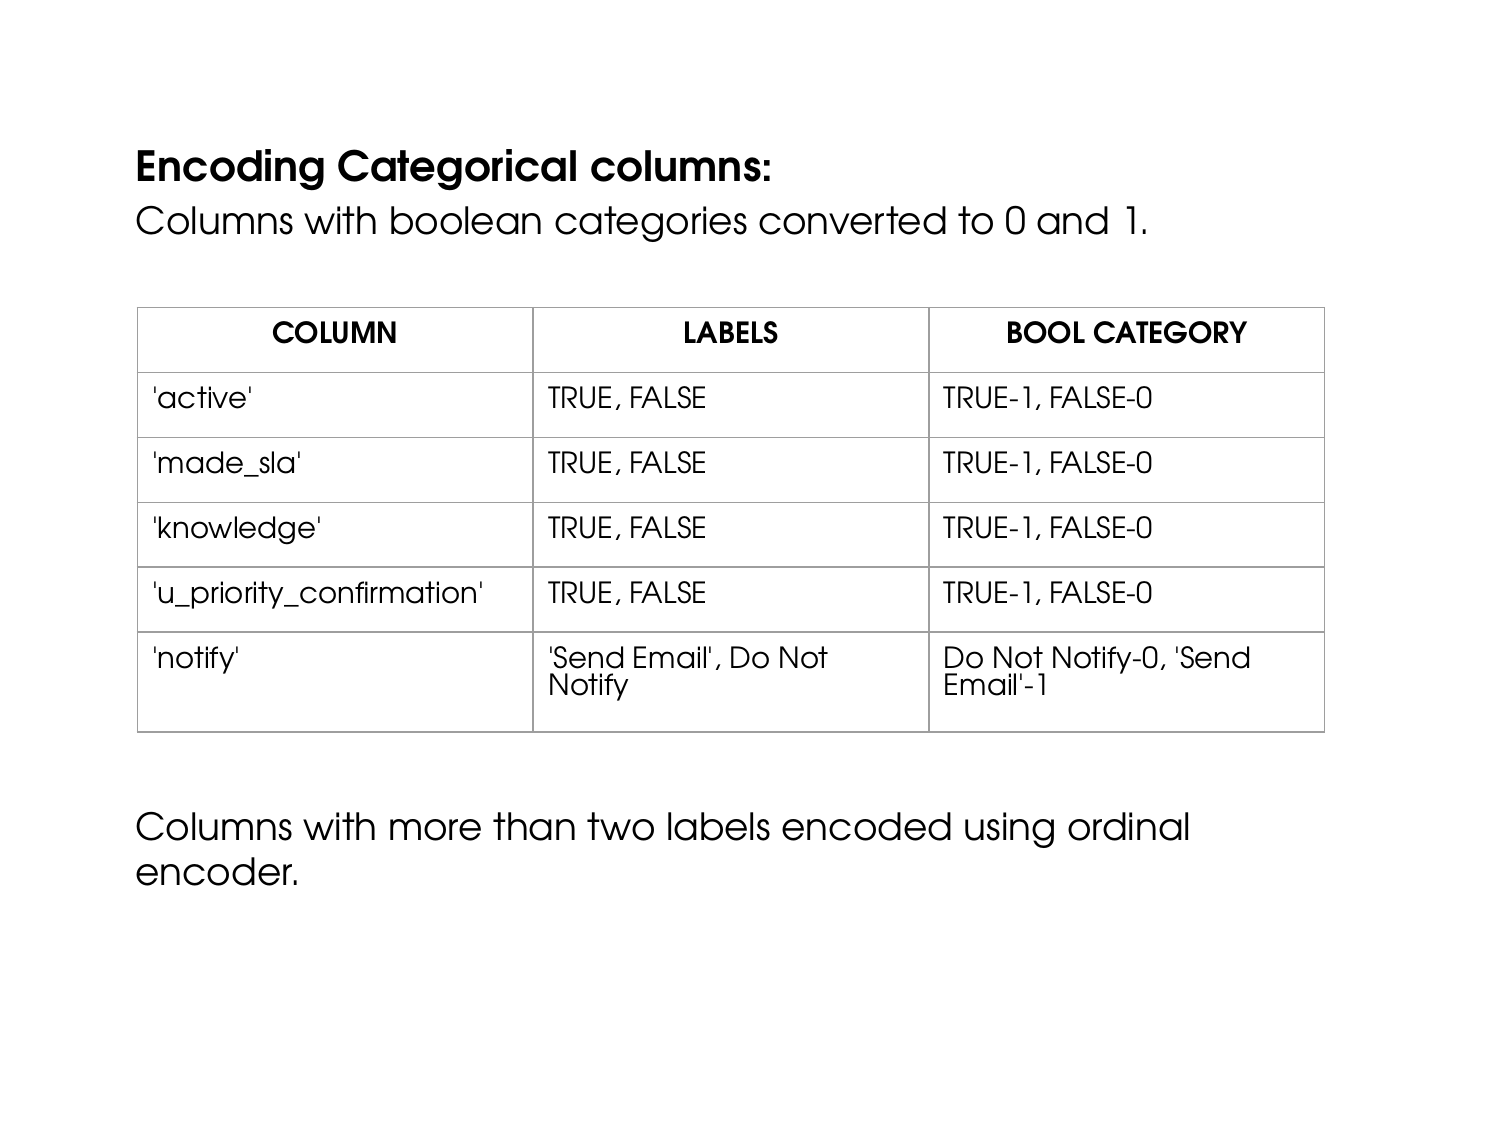

Encoding Categorical columns:
Columns with boolean categories converted to 0 and 1.

#

| COLUMN | LABELS | BOOL CATEGORY |
| --- | --- | --- |
| 'active' | TRUE, FALSE | TRUE-1, FALSE-0 |
| 'made\_sla' | TRUE, FALSE | TRUE-1, FALSE-0 |
| 'knowledge' | TRUE, FALSE | TRUE-1, FALSE-0 |
| 'u\_priority\_confirmation' | TRUE, FALSE | TRUE-1, FALSE-0 |
| 'notify' | 'Send Email', Do Not Notify | Do Not Notify-0, 'Send Email'-1 |
Columns with more than two labels encoded using ordinal encoder.